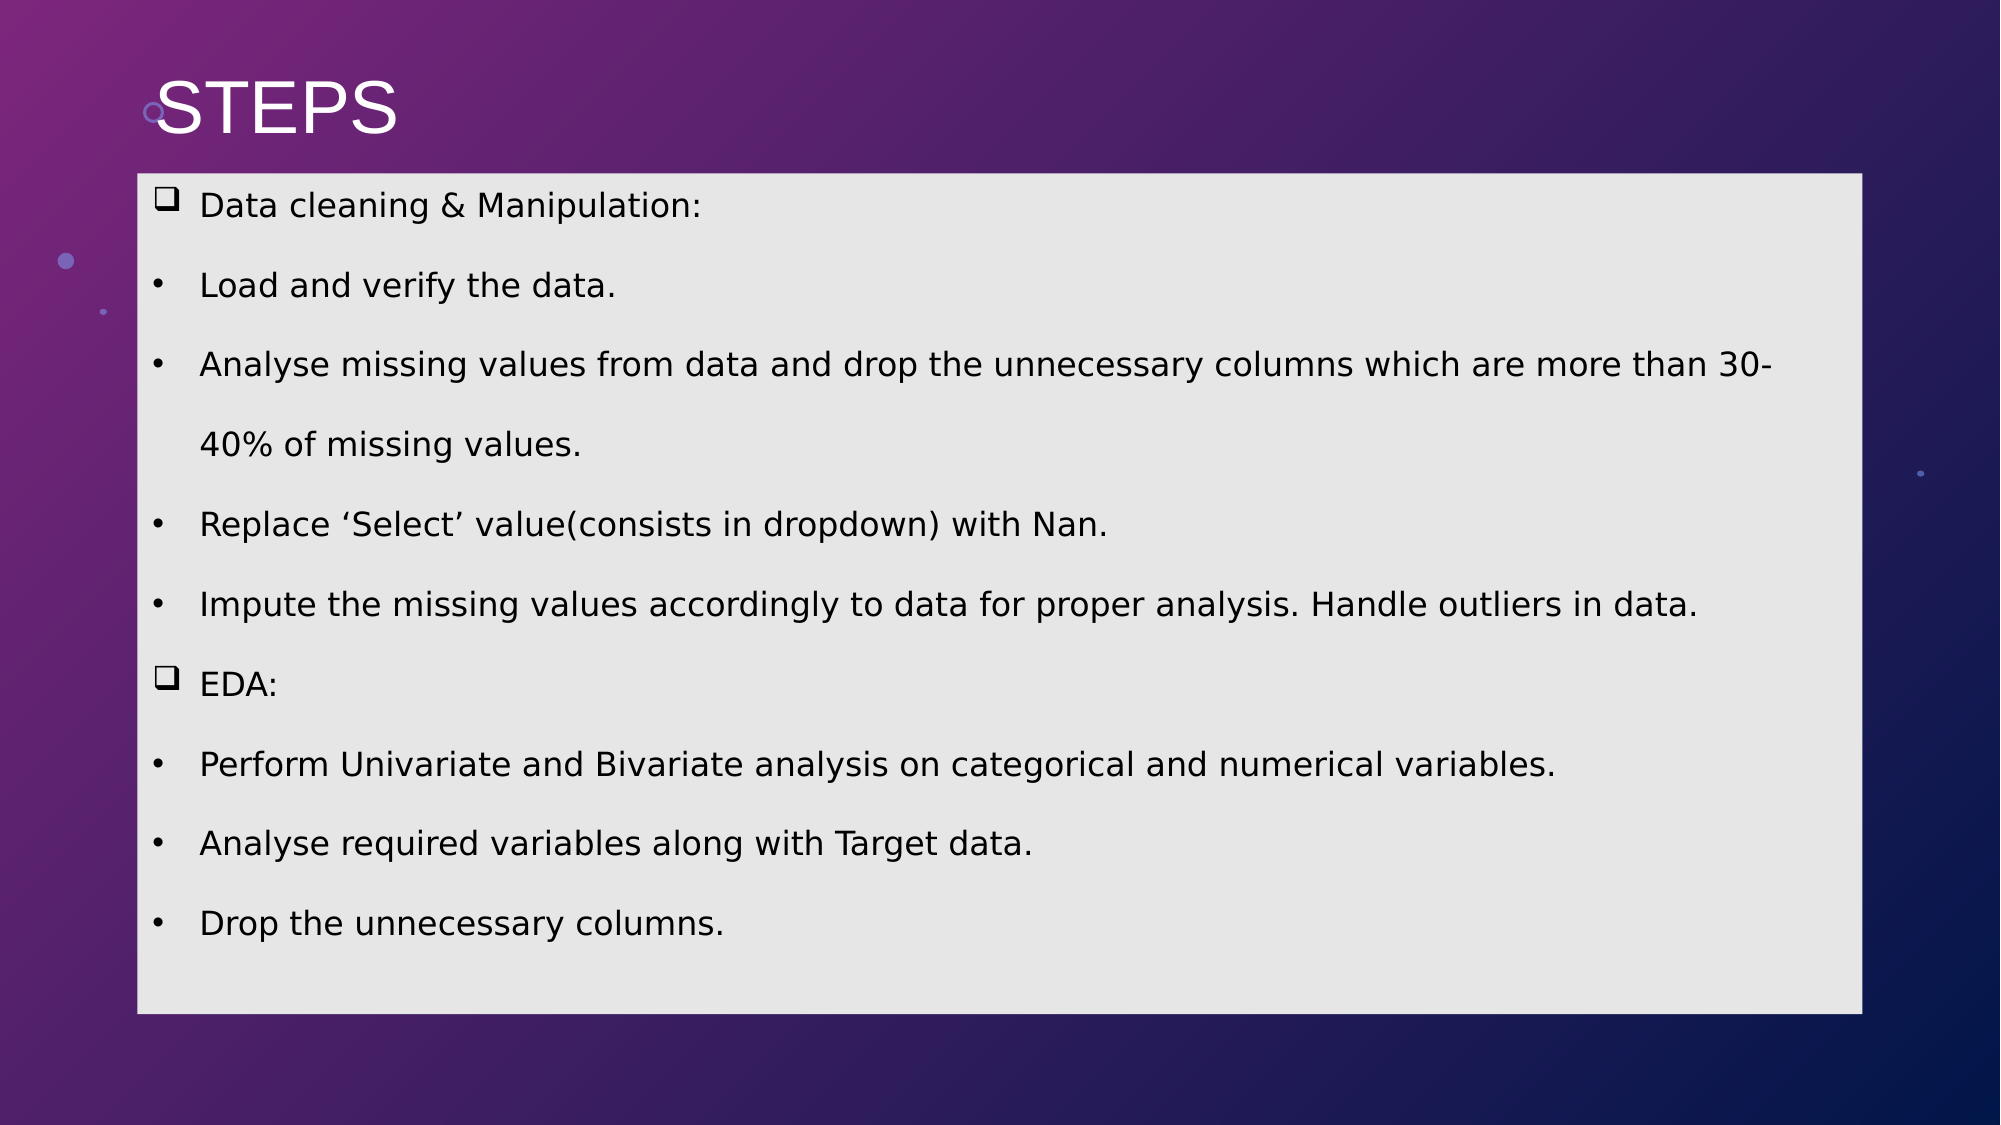

# STEPS

Data cleaning & Manipulation:
Load and verify the data.
Analyse missing values from data and drop the unnecessary columns which are more than 30-40% of missing values.
Replace ‘Select’ value(consists in dropdown) with Nan.
Impute the missing values accordingly to data for proper analysis. Handle outliers in data.
EDA:
Perform Univariate and Bivariate analysis on categorical and numerical variables.
Analyse required variables along with Target data.
Drop the unnecessary columns.